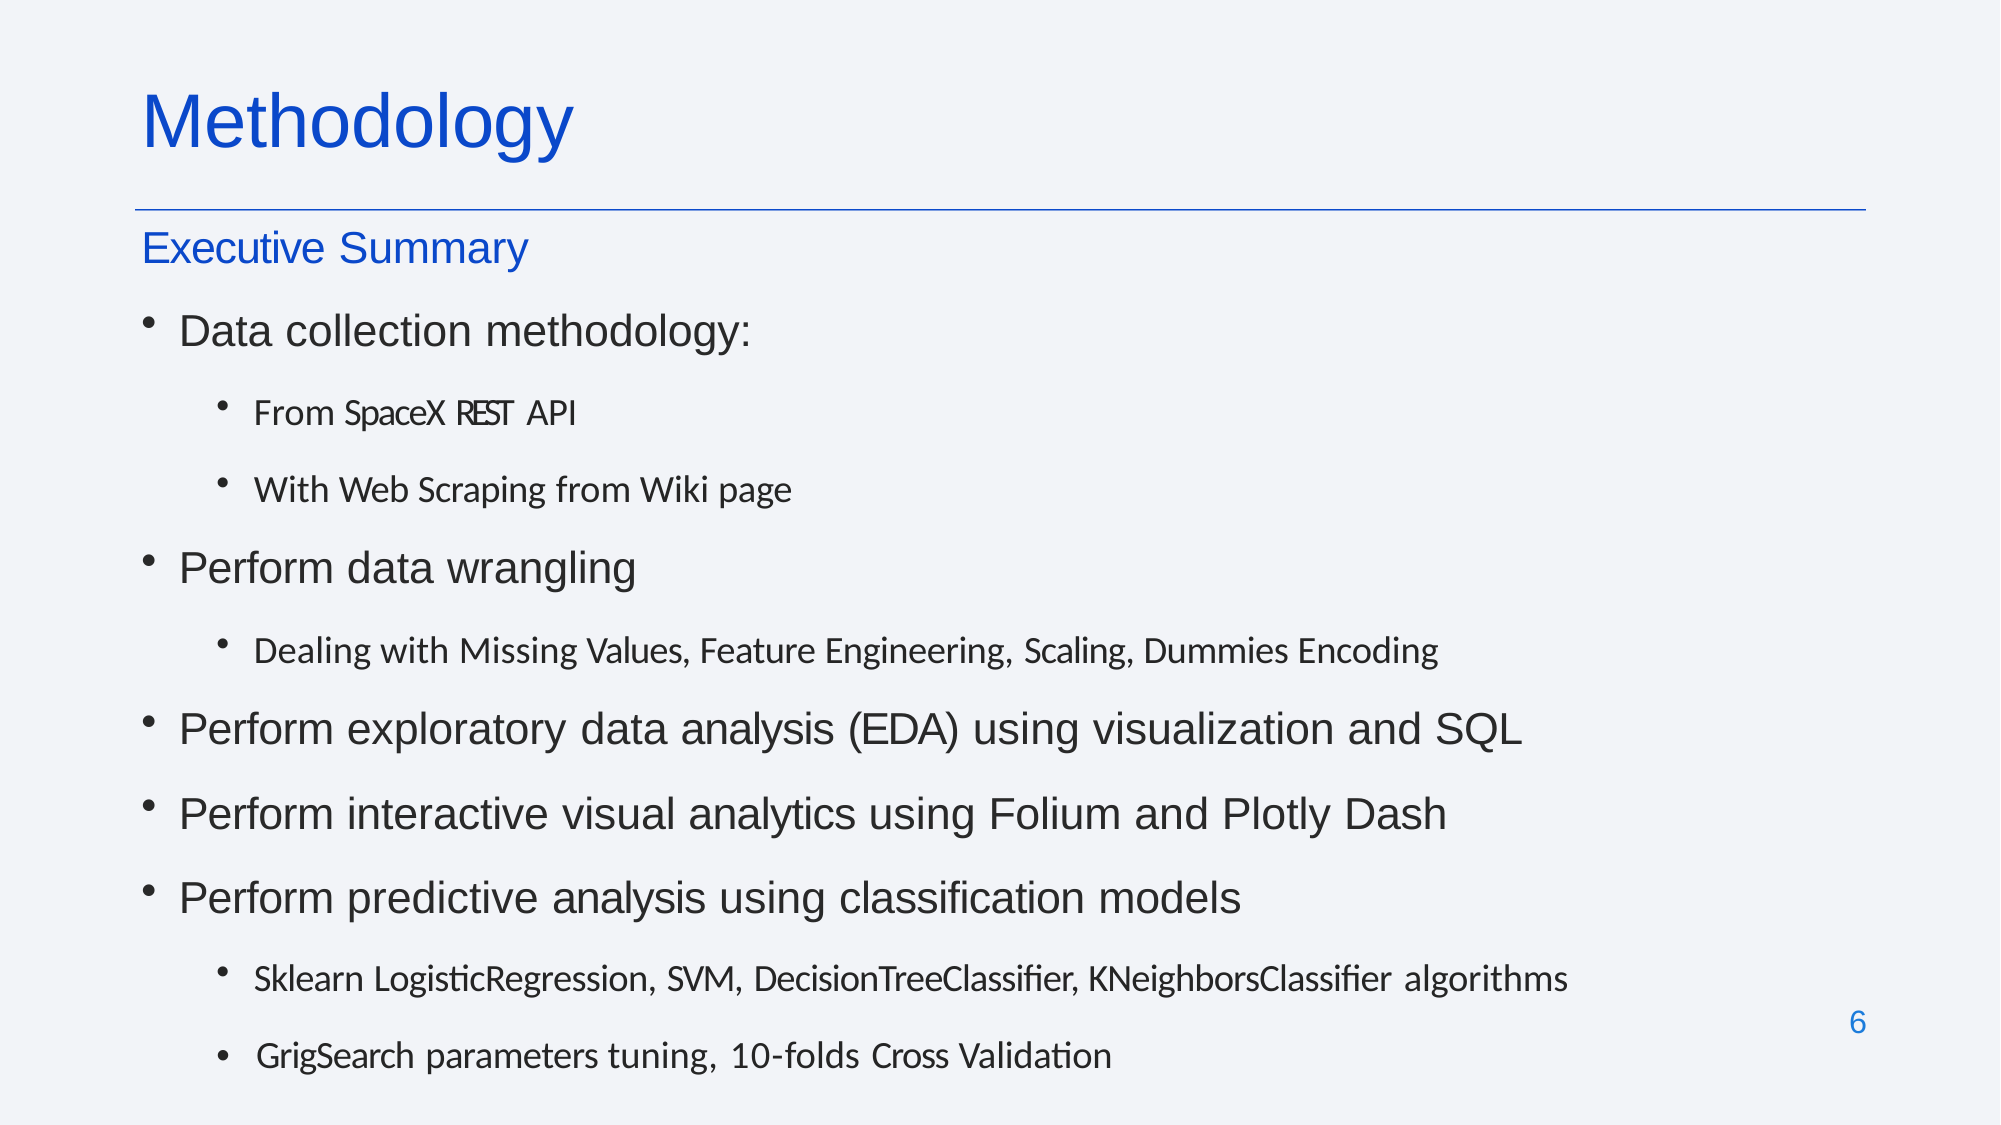

# Methodology
Executive Summary
Data collection methodology:
From SpaceX REST API
With Web Scraping from Wiki page
Perform data wrangling
Dealing with Missing Values, Feature Engineering, Scaling, Dummies Encoding
Perform exploratory data analysis (EDA) using visualization and SQL
Perform interactive visual analytics using Folium and Plotly Dash
Perform predictive analysis using classification models
Sklearn LogisticRegression, SVM, DecisionTreeClassifier, KNeighborsClassifier algorithms
6
•	GrigSearch parameters tuning, 10-folds Cross Validation